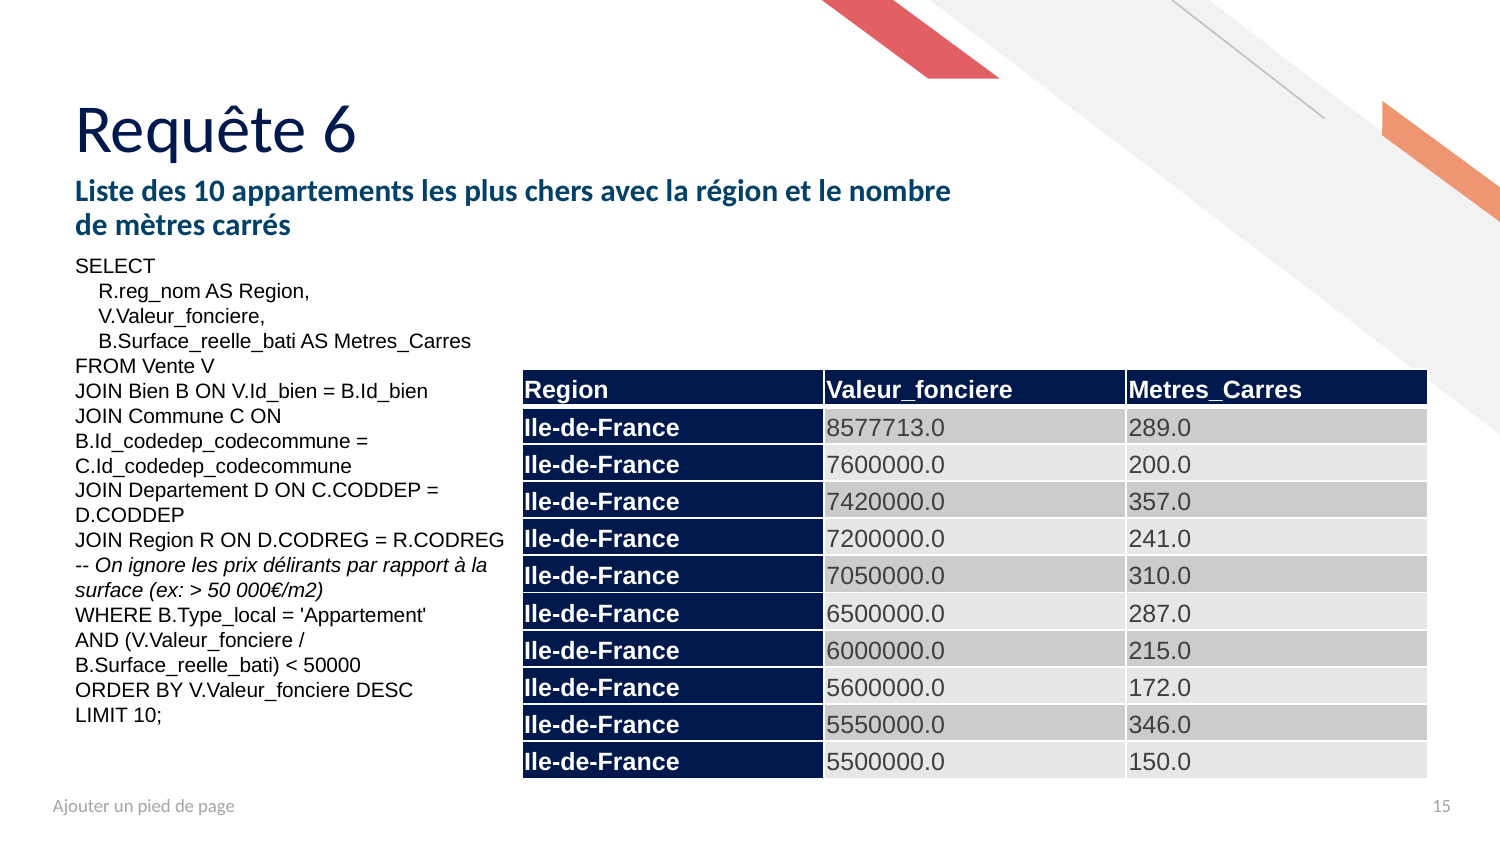

# Requête 6
Liste des 10 appartements les plus chers avec la région et le nombre de mètres carrés
SELECT
    R.reg_nom AS Region,
    V.Valeur_fonciere,
    B.Surface_reelle_bati AS Metres_Carres
FROM Vente V
JOIN Bien B ON V.Id_bien = B.Id_bien
JOIN Commune C ON B.Id_codedep_codecommune = C.Id_codedep_codecommune
JOIN Departement D ON C.CODDEP = D.CODDEP
JOIN Region R ON D.CODREG = R.CODREG
-- On ignore les prix délirants par rapport à la surface (ex: > 50 000€/m2)
WHERE B.Type_local = 'Appartement'
AND (V.Valeur_fonciere / B.Surface_reelle_bati) < 50000
ORDER BY V.Valeur_fonciere DESC
LIMIT 10;
| Region | Valeur\_fonciere | Metres\_Carres |
| --- | --- | --- |
| Ile-de-France | 8577713.0 | 289.0 |
| Ile-de-France | 7600000.0 | 200.0 |
| Ile-de-France | 7420000.0 | 357.0 |
| Ile-de-France | 7200000.0 | 241.0 |
| Ile-de-France | 7050000.0 | 310.0 |
| Ile-de-France | 6500000.0 | 287.0 |
| Ile-de-France | 6000000.0 | 215.0 |
| Ile-de-France | 5600000.0 | 172.0 |
| Ile-de-France | 5550000.0 | 346.0 |
| Ile-de-France | 5500000.0 | 150.0 |
Ajouter un pied de page
15